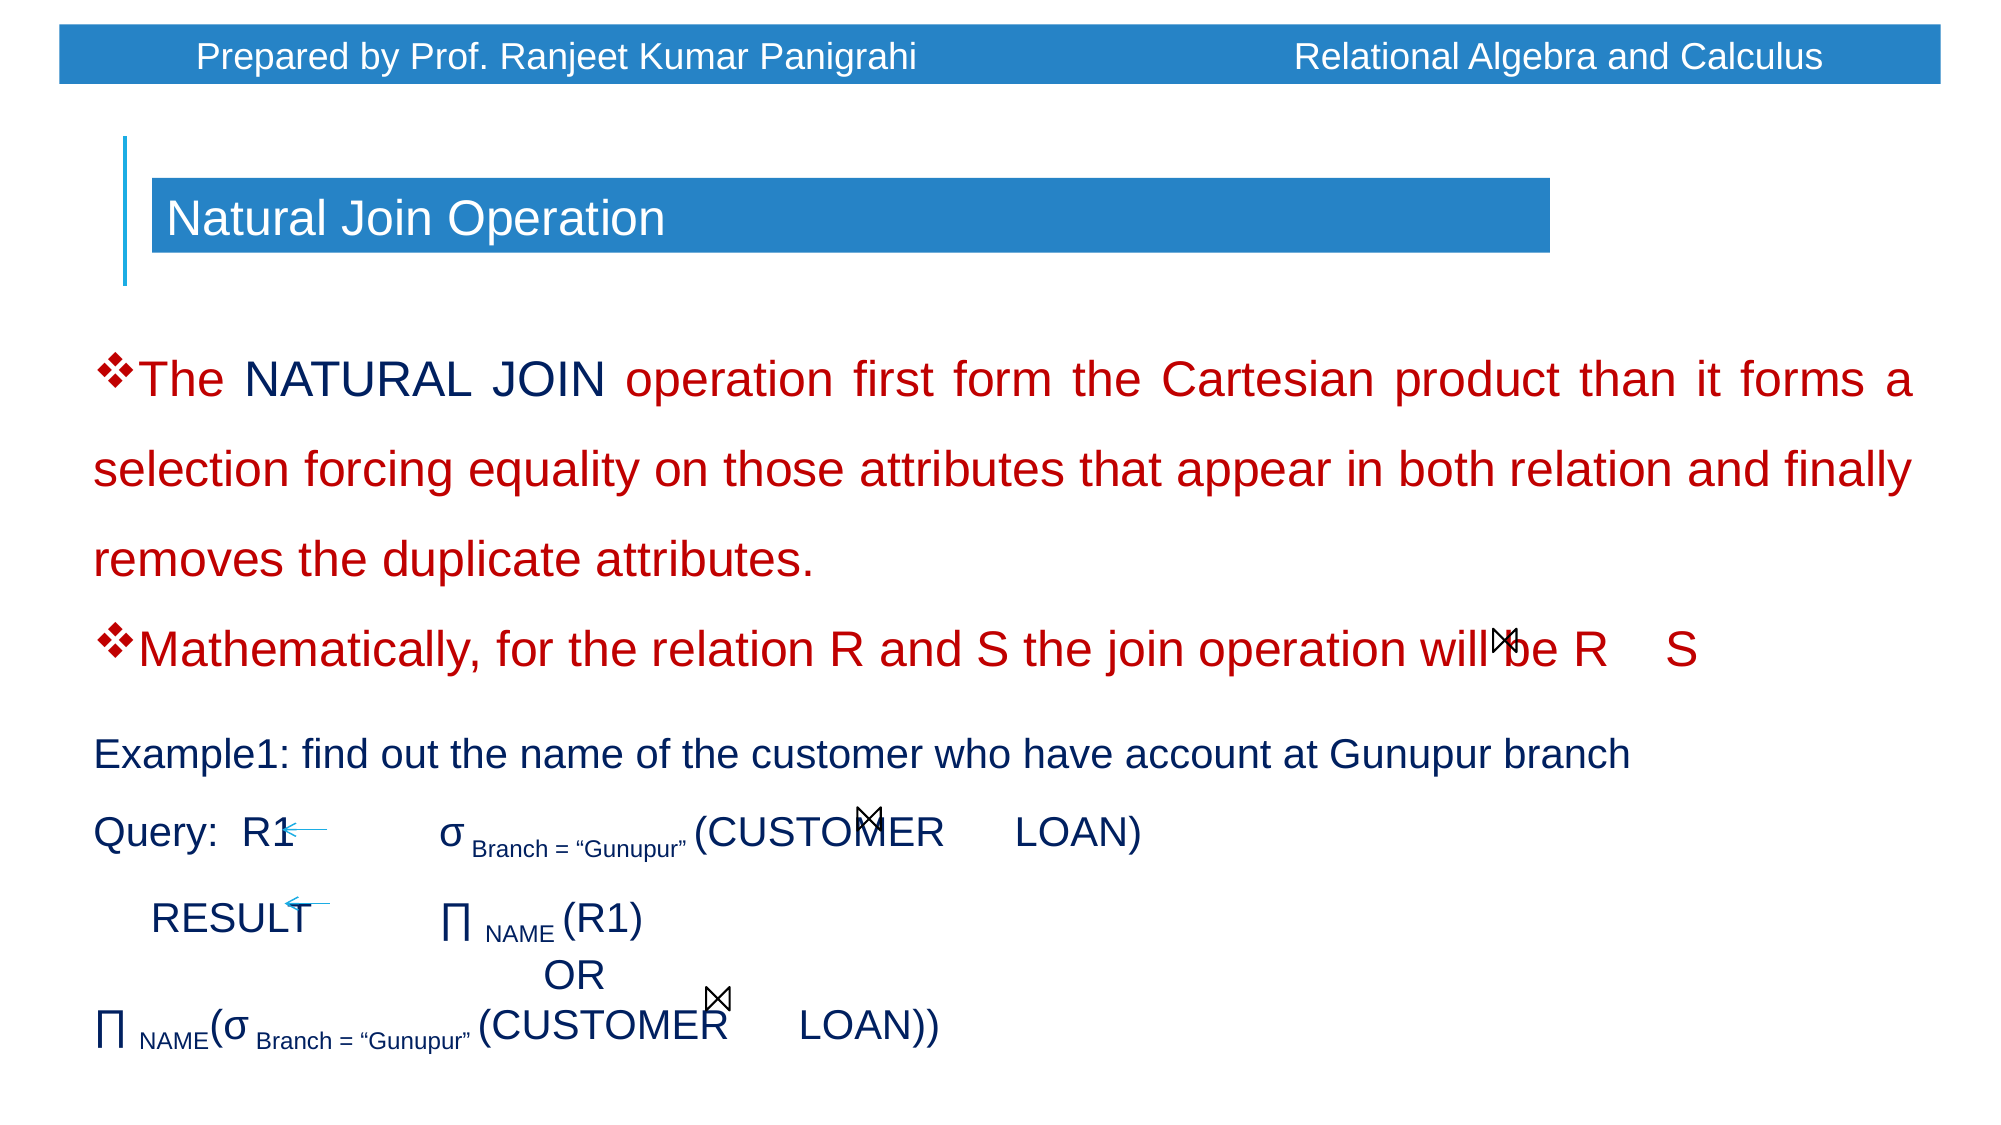

Prepared by Prof. Ranjeet Kumar Panigrahi                                    Relational Algebra and Calculus
Natural Join Operation
The NATURAL JOIN operation first form the Cartesian product than it forms a selection forcing equality on those attributes that appear in both relation and finally removes the duplicate attributes.
Mathematically, for the relation R and S the join operation will be R    S

Example1: find out the name of the customer who have account at Gunupur branch
Query:  R1	    σ Branch = “Gunupur” (CUSTOMER      LOAN)
     RESULT	    ∏ NAME (R1)
			OR
∏ NAME(σ Branch = “Gunupur” (CUSTOMER      LOAN))